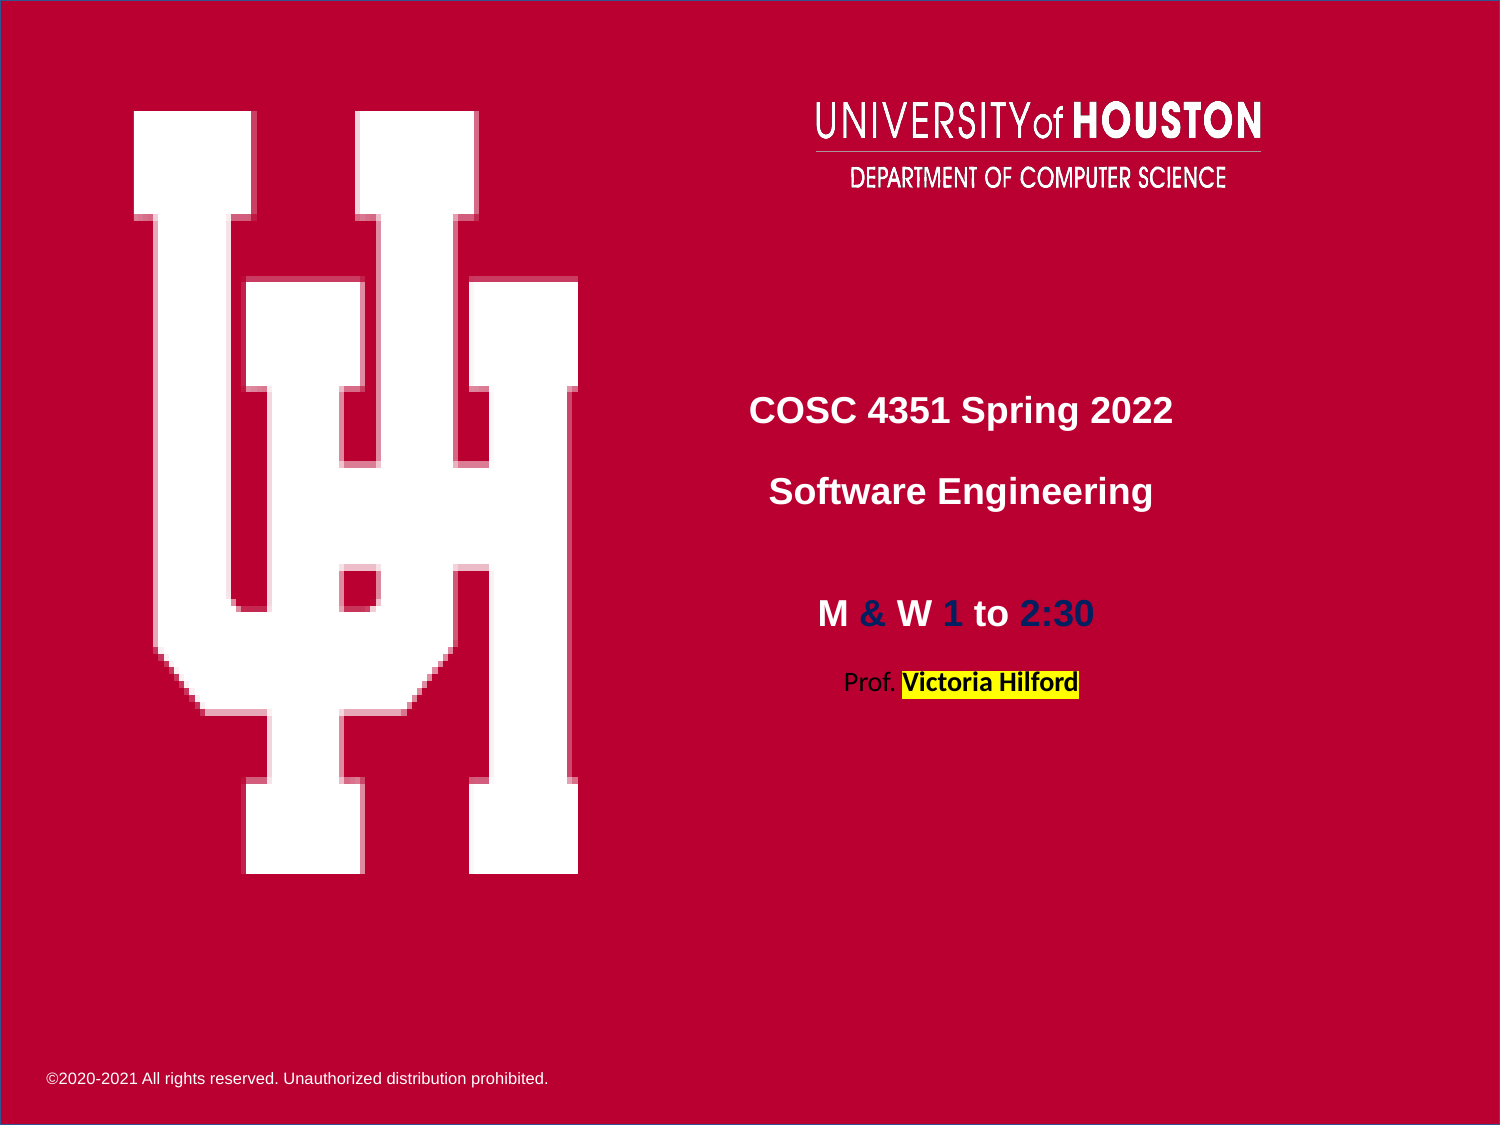

# COSC 4351 Spring 2022 Software Engineering M & W 1 to 2:30
Prof. Victoria Hilford